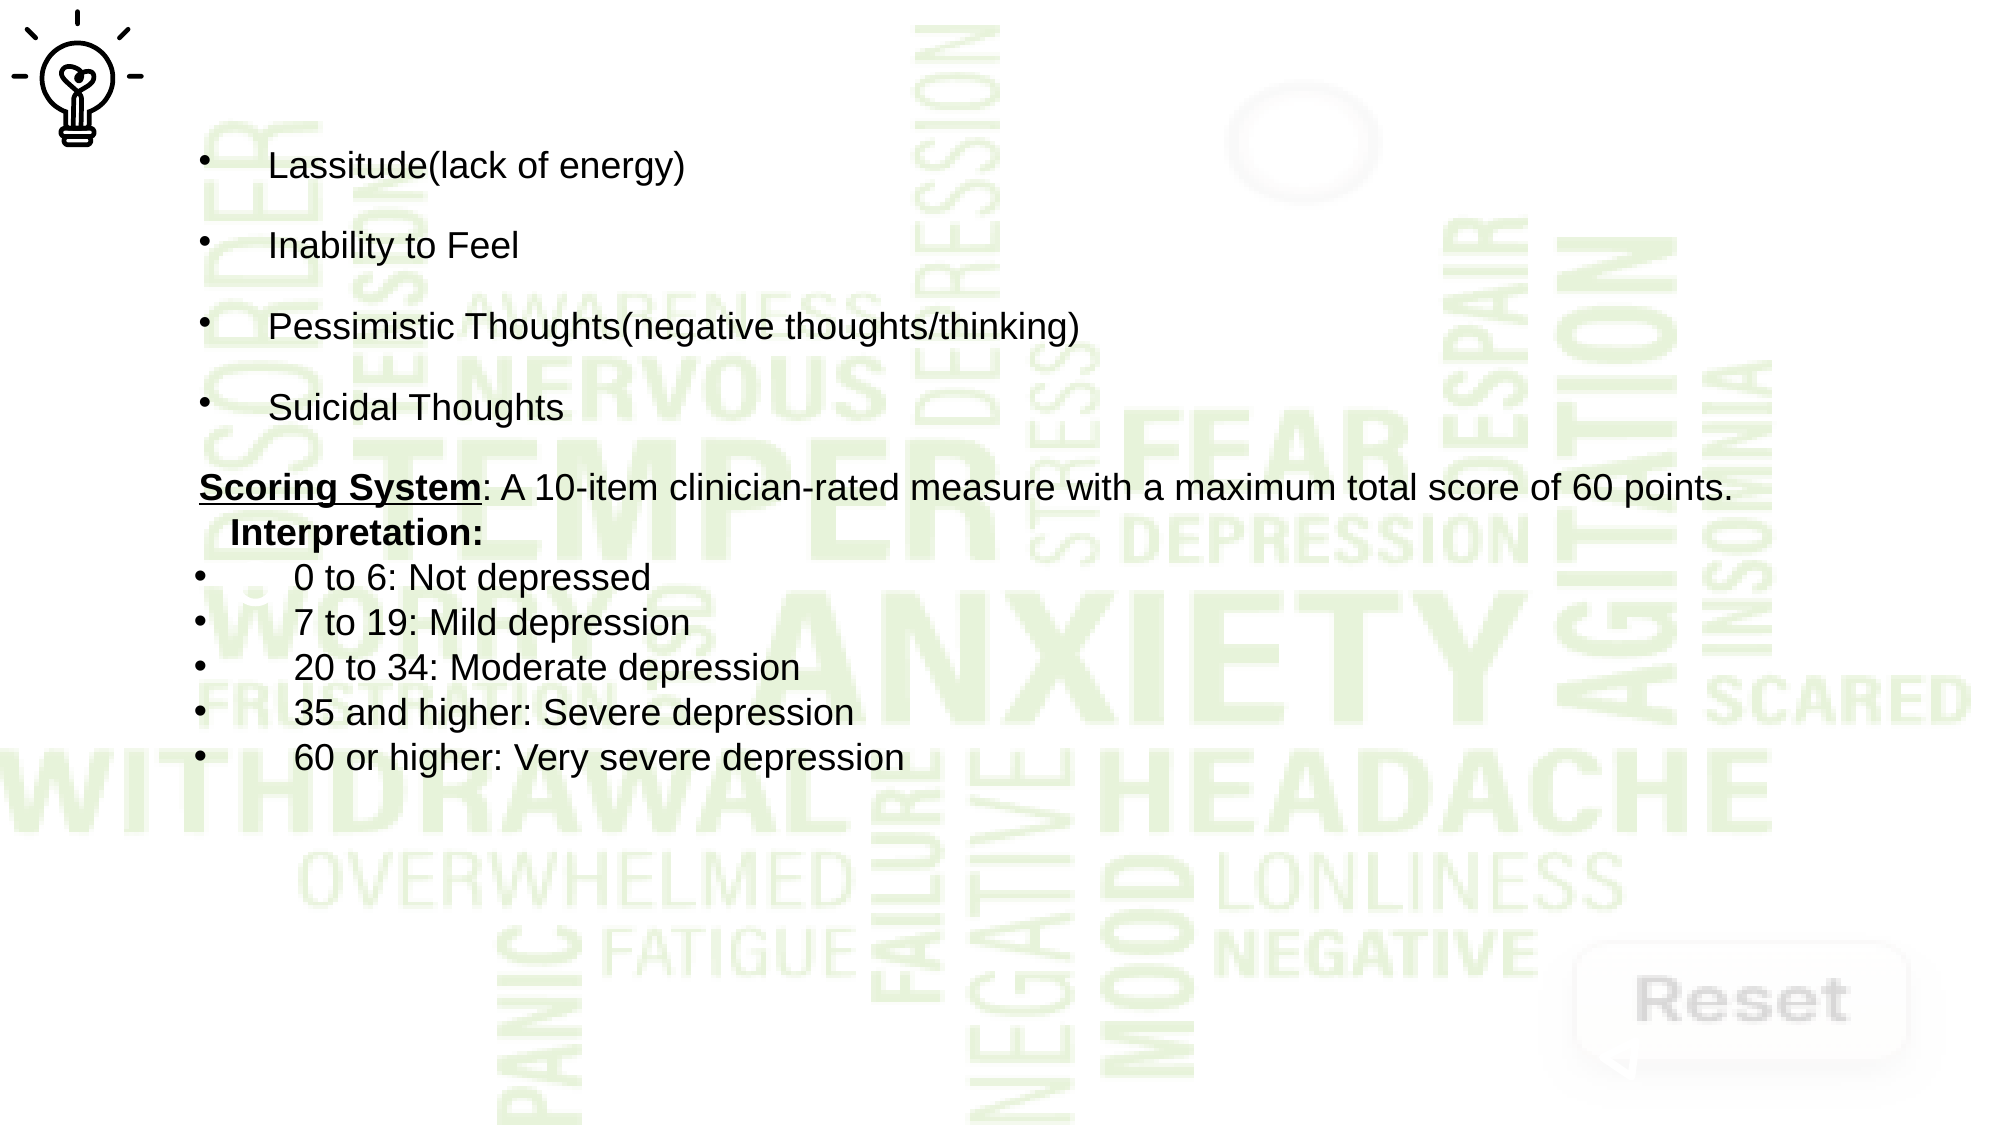

Lassitude(lack of energy)
     Inability to Feel
     Pessimistic Thoughts(negative thoughts/thinking)
     Suicidal Thoughts
Scoring System: A 10-item clinician-rated measure with a maximum total score of 60 points.
   Interpretation:
     0 to 6: Not depressed
     7 to 19: Mild depression
     20 to 34: Moderate depression
     35 and higher: Severe depression
     60 or higher: Very severe depression